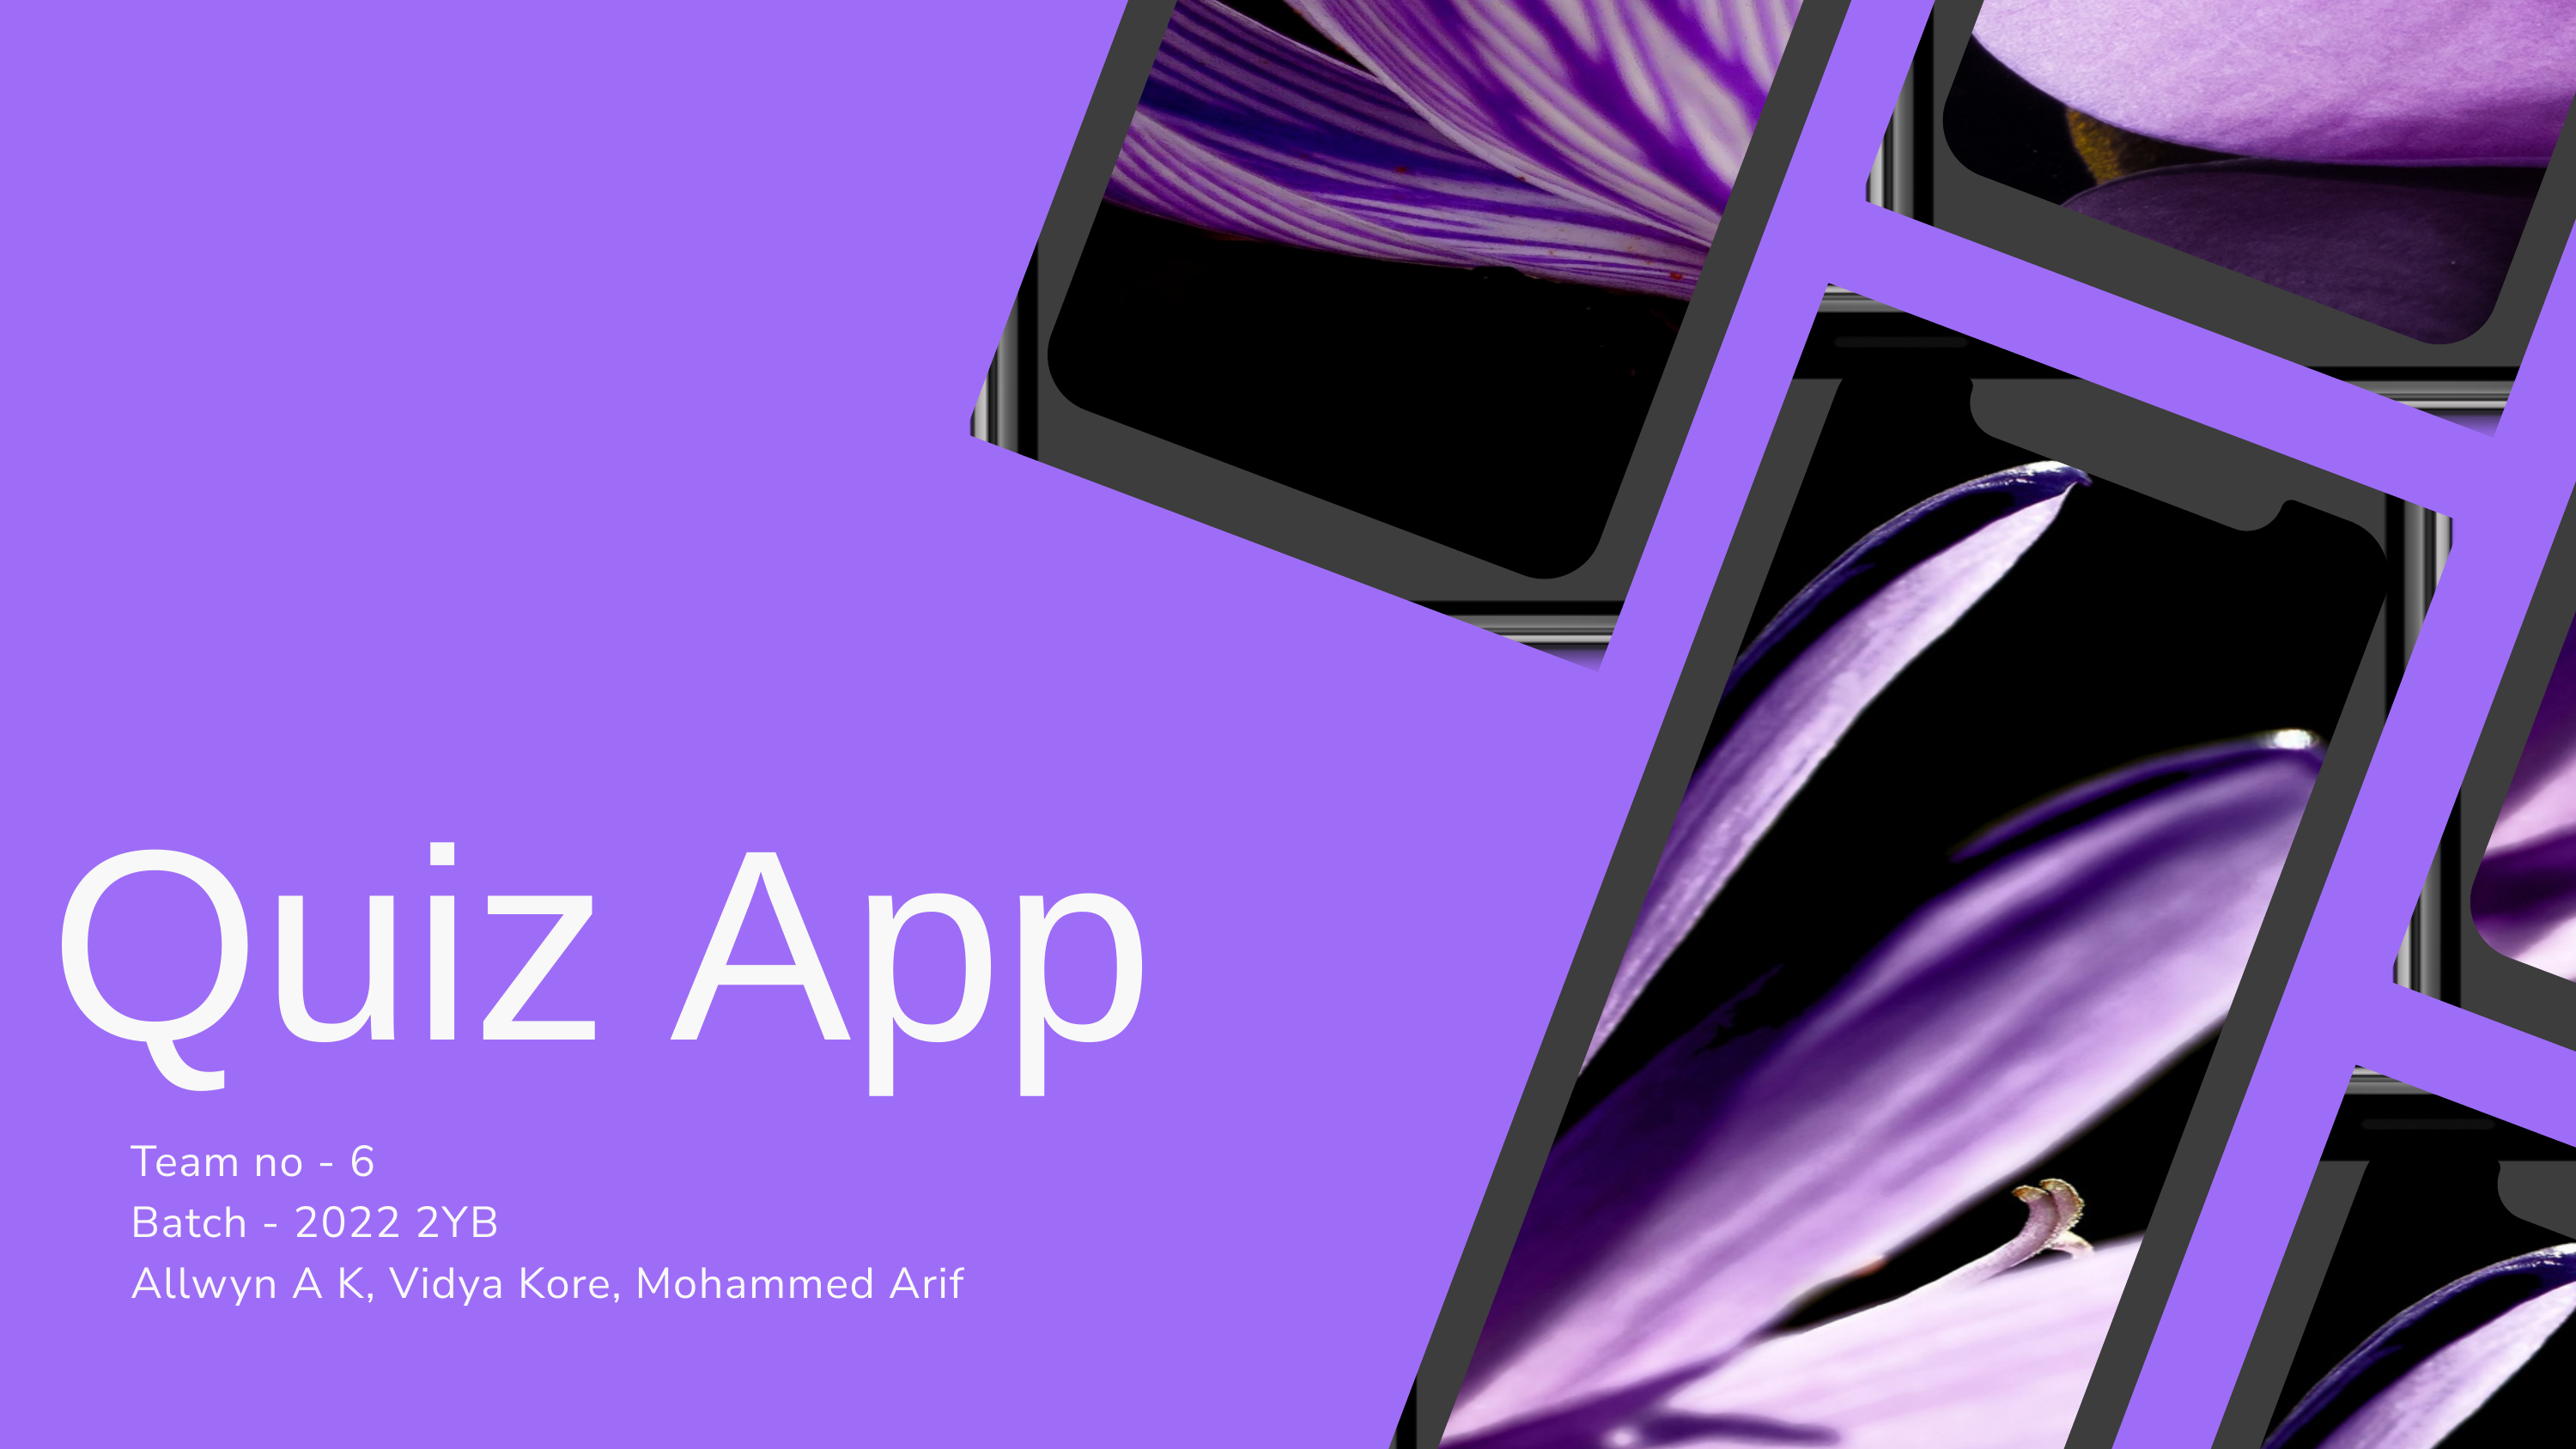

Quiz App
Team no - 6
Batch - 2022 2YB
Allwyn A K, Vidya Kore, Mohammed Arif